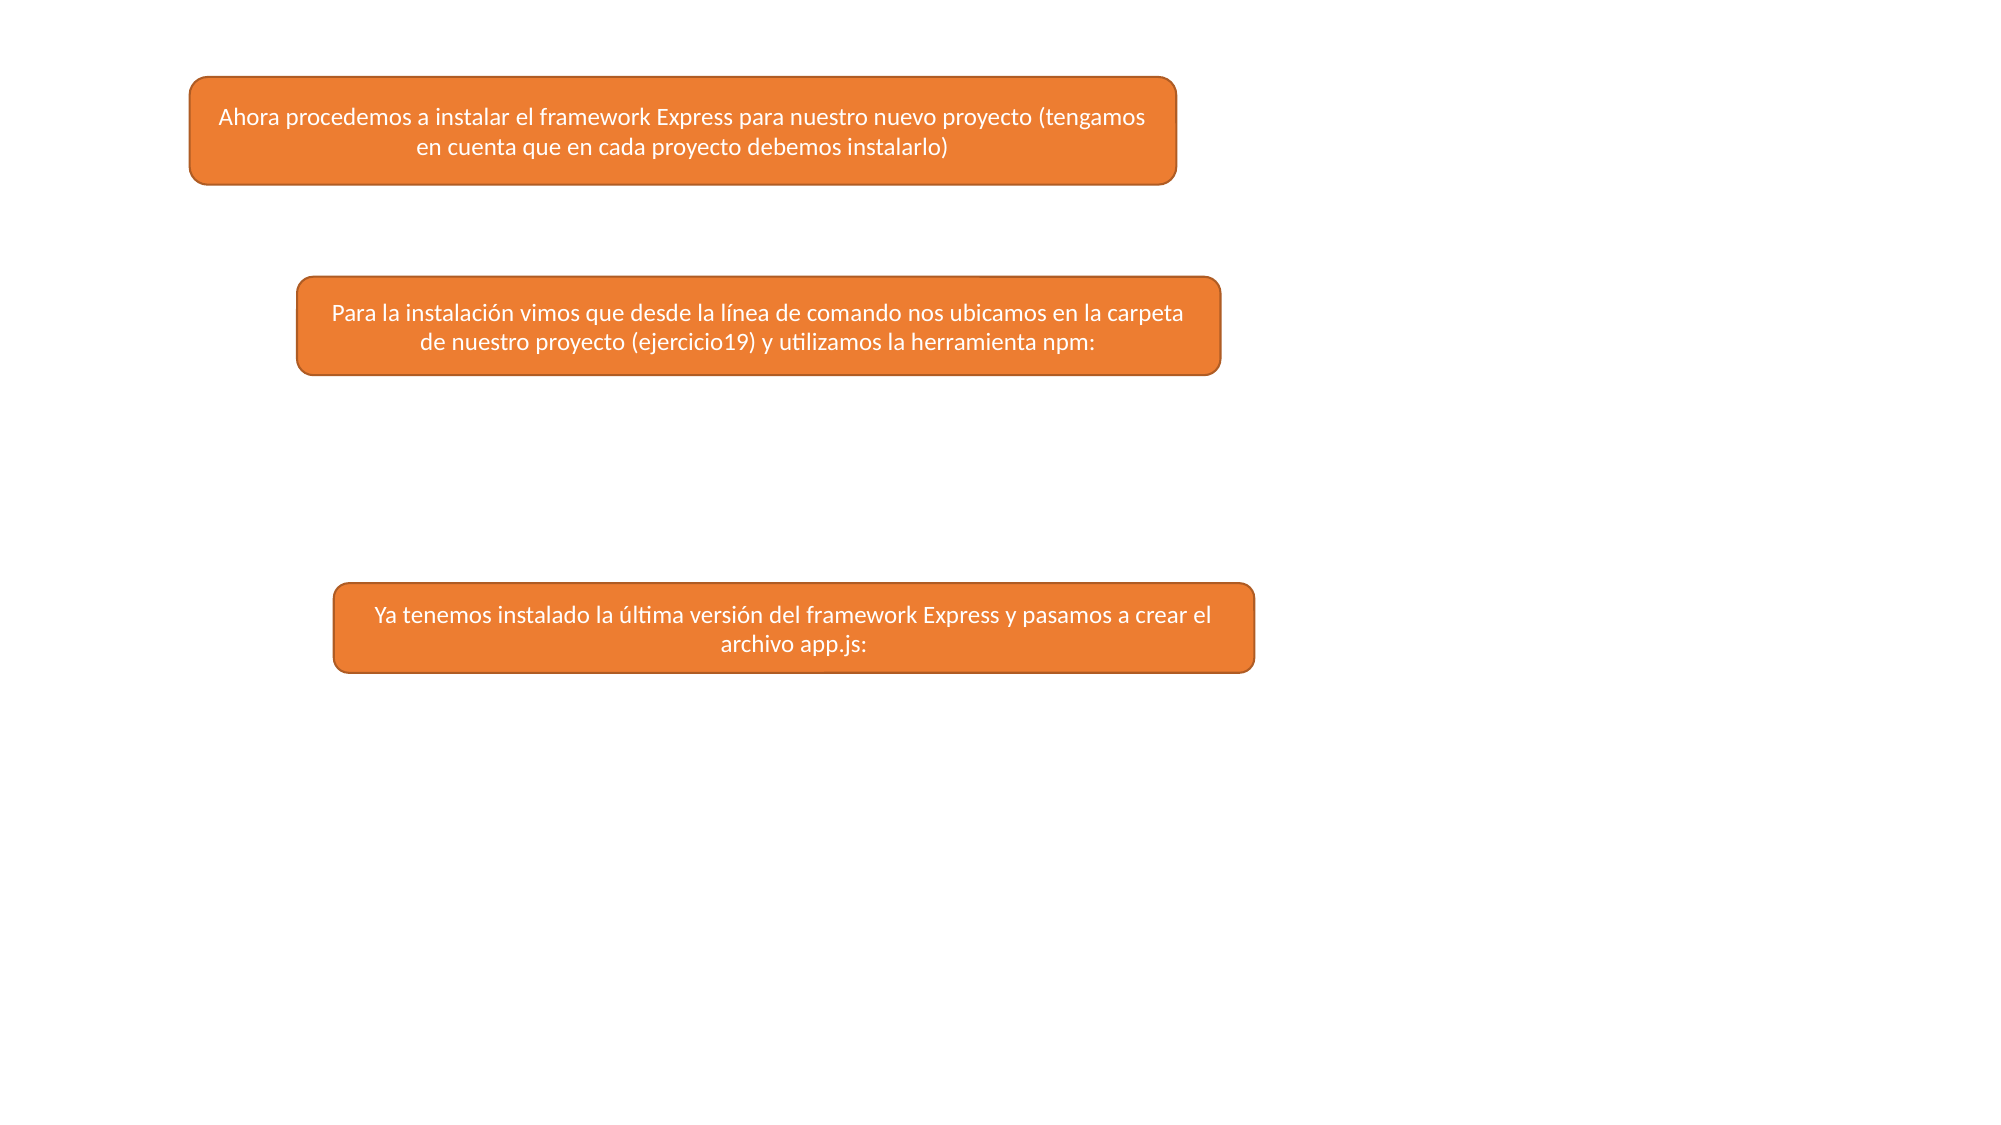

Ahora procedemos a instalar el framework Express para nuestro nuevo proyecto (tengamos en cuenta que en cada proyecto debemos instalarlo)
Para la instalación vimos que desde la línea de comando nos ubicamos en la carpeta de nuestro proyecto (ejercicio19) y utilizamos la herramienta npm:

Ya tenemos instalado la última versión del framework Express y pasamos a crear el archivo app.js: